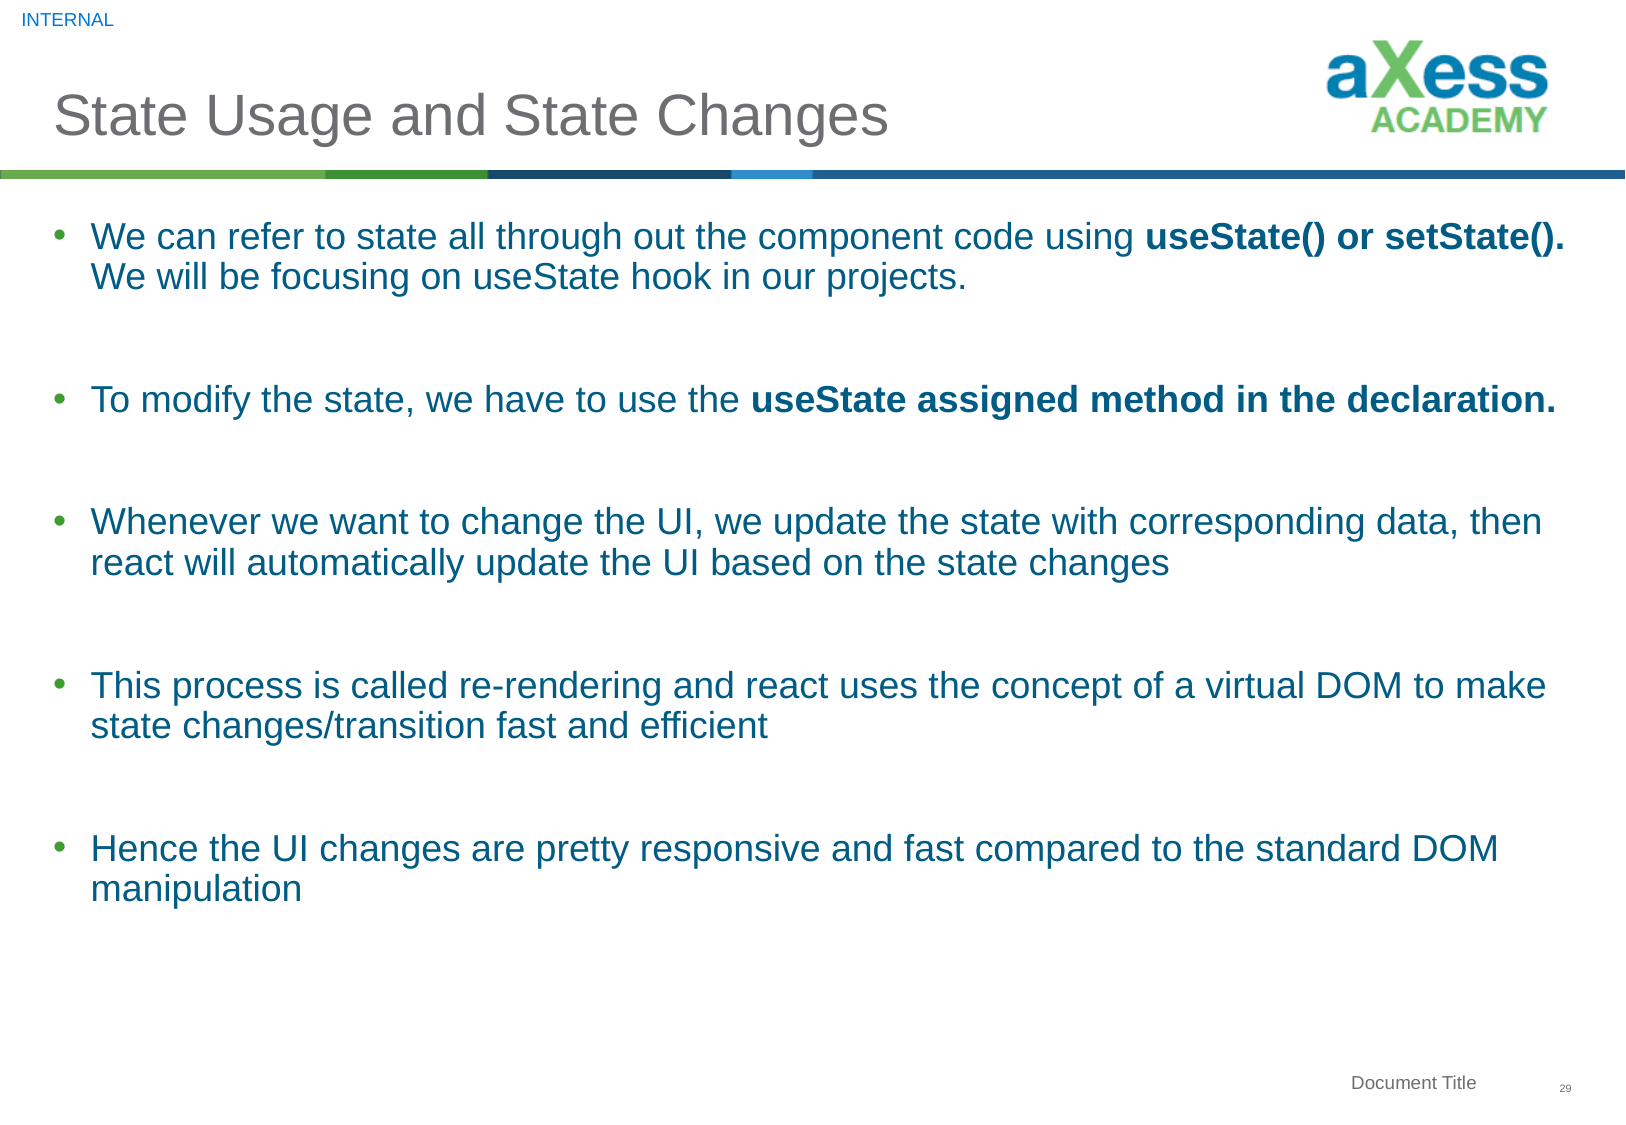

# State Usage and State Changes
We can refer to state all through out the component code using useState() or setState(). We will be focusing on useState hook in our projects.

To modify the state, we have to use the useState assigned method in the declaration.

Whenever we want to change the UI, we update the state with corresponding data, then react will automatically update the UI based on the state changes

This process is called re-rendering and react uses the concept of a virtual DOM to make state changes/transition fast and efficient

Hence the UI changes are pretty responsive and fast compared to the standard DOM manipulation